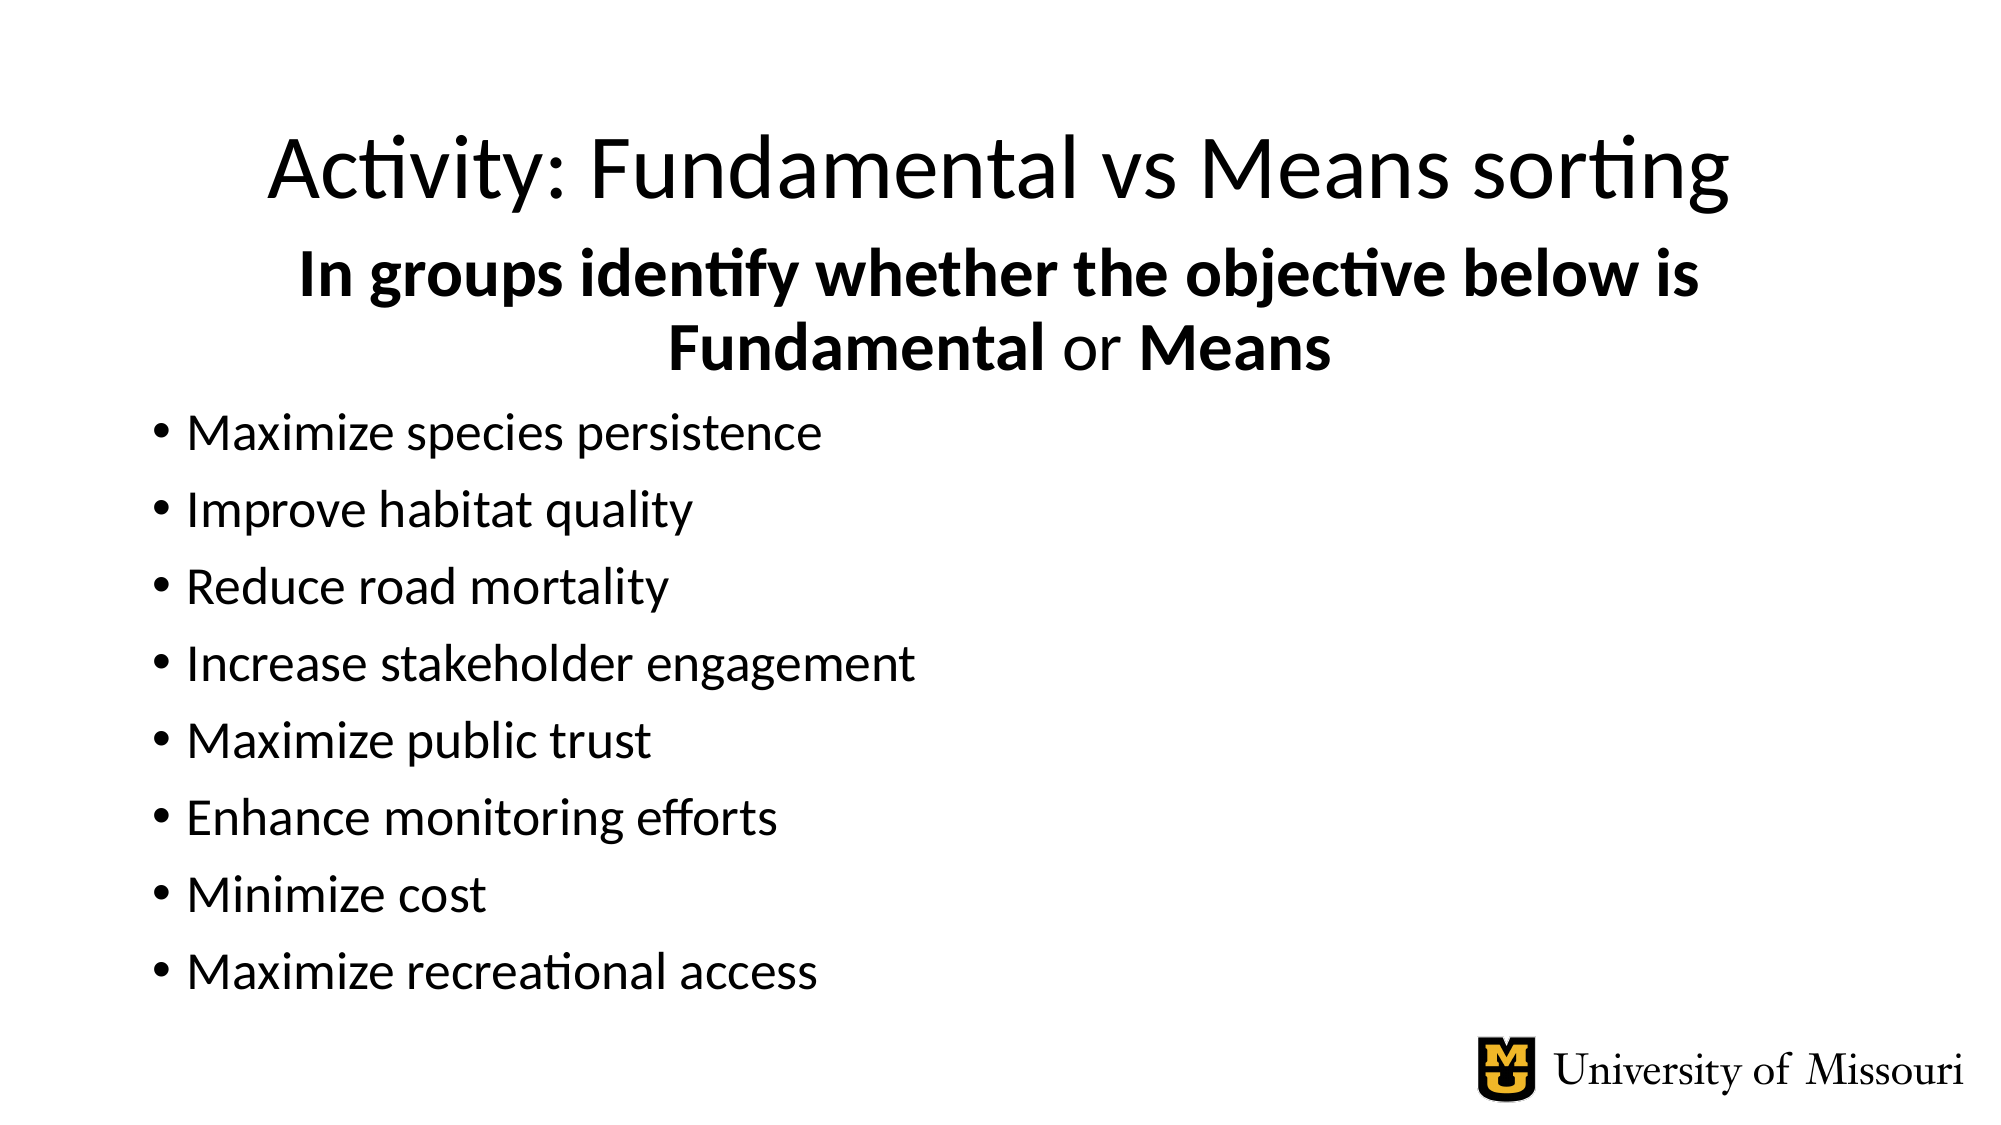

# Activity: Fundamental vs Means sorting
In groups identify whether the objective below is Fundamental or Means
Maximize species persistence
Improve habitat quality
Reduce road mortality
Increase stakeholder engagement
Maximize public trust
Enhance monitoring efforts
Minimize cost
Maximize recreational access